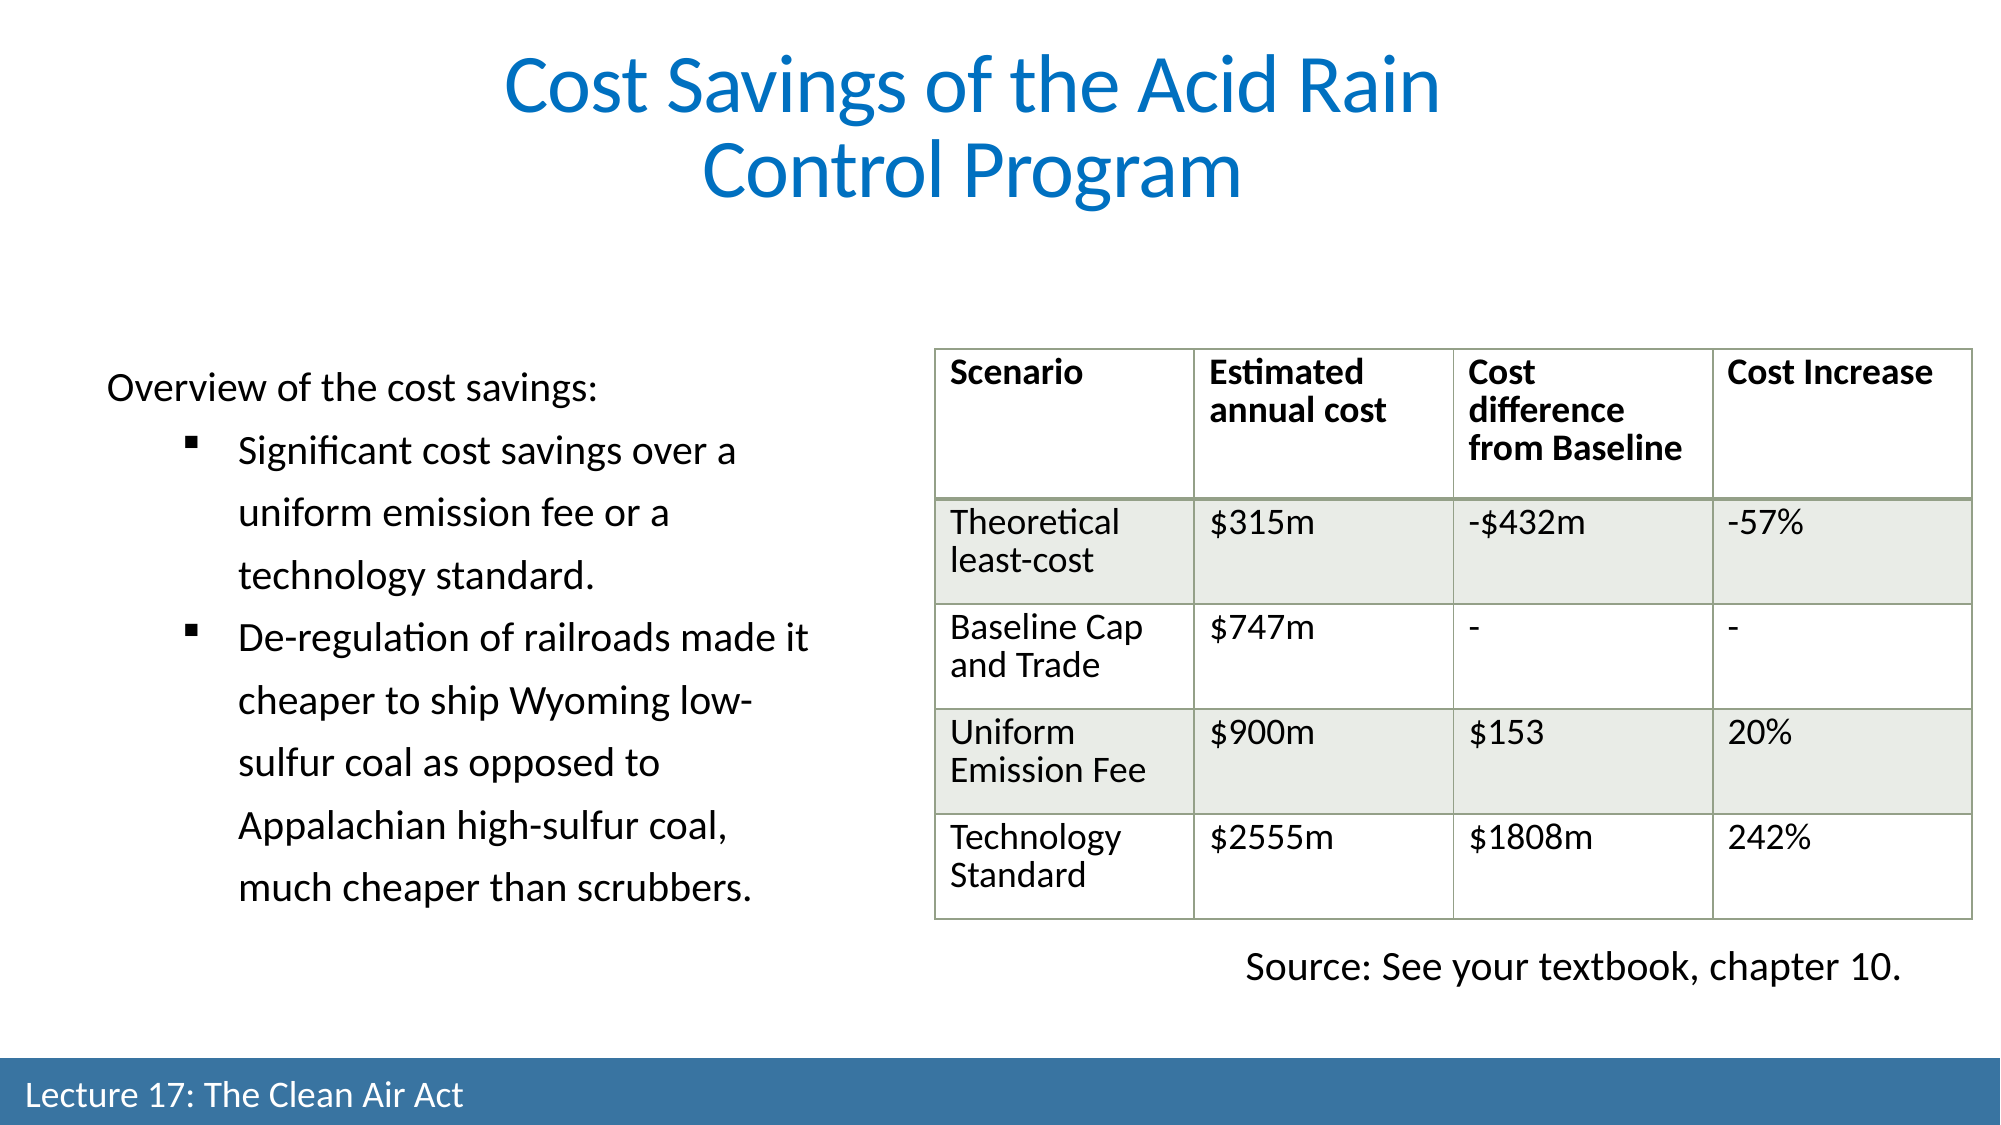

Cost Savings of the Acid Rain Control Program
Overview of the cost savings:
Significant cost savings over a uniform emission fee or a technology standard.
De-regulation of railroads made it cheaper to ship Wyoming low-sulfur coal as opposed to Appalachian high-sulfur coal, much cheaper than scrubbers.
| Scenario | Estimated annual cost | Cost difference from Baseline | Cost Increase |
| --- | --- | --- | --- |
| Theoretical least-cost | $315m | -$432m | -57% |
| Baseline Cap and Trade | $747m | - | - |
| Uniform Emission Fee | $900m | $153 | 20% |
| Technology Standard | $2555m | $1808m | 242% |
Source: See your textbook, chapter 10.